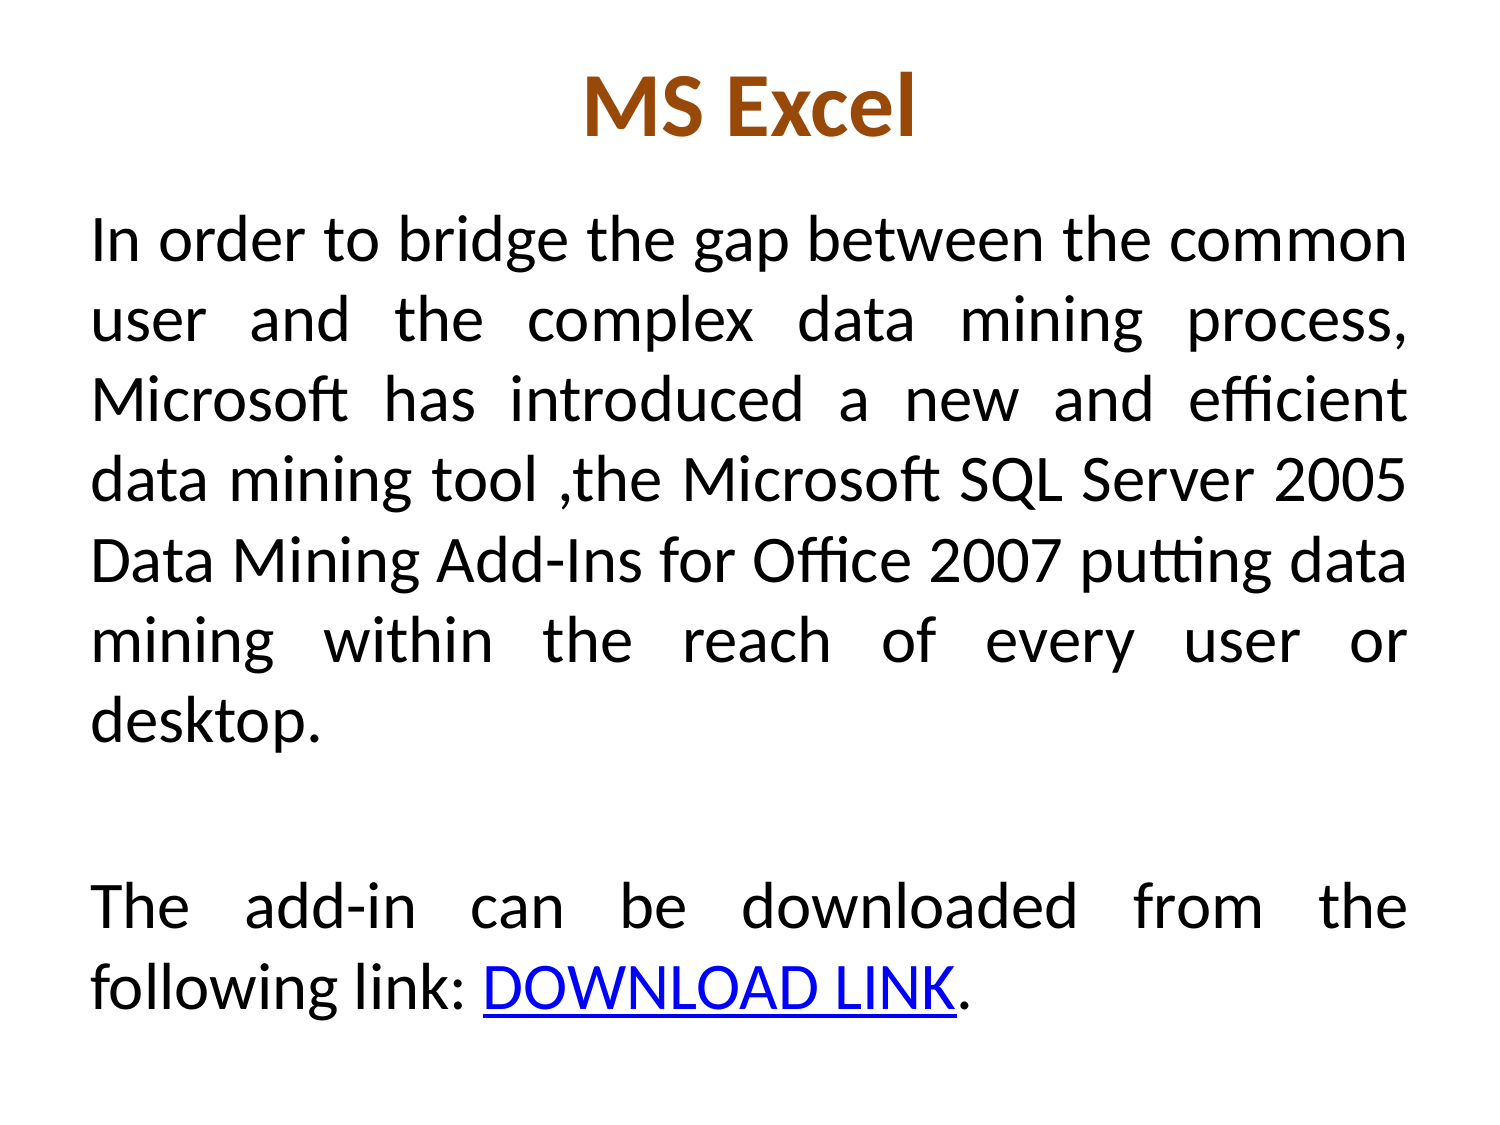

# MS Excel
In order to bridge the gap between the common user and the complex data mining process, Microsoft has introduced a new and efficient data mining tool ,the Microsoft SQL Server 2005 Data Mining Add-Ins for Office 2007 putting data mining within the reach of every user or desktop.

The add-in can be downloaded from the following link: DOWNLOAD LINK.